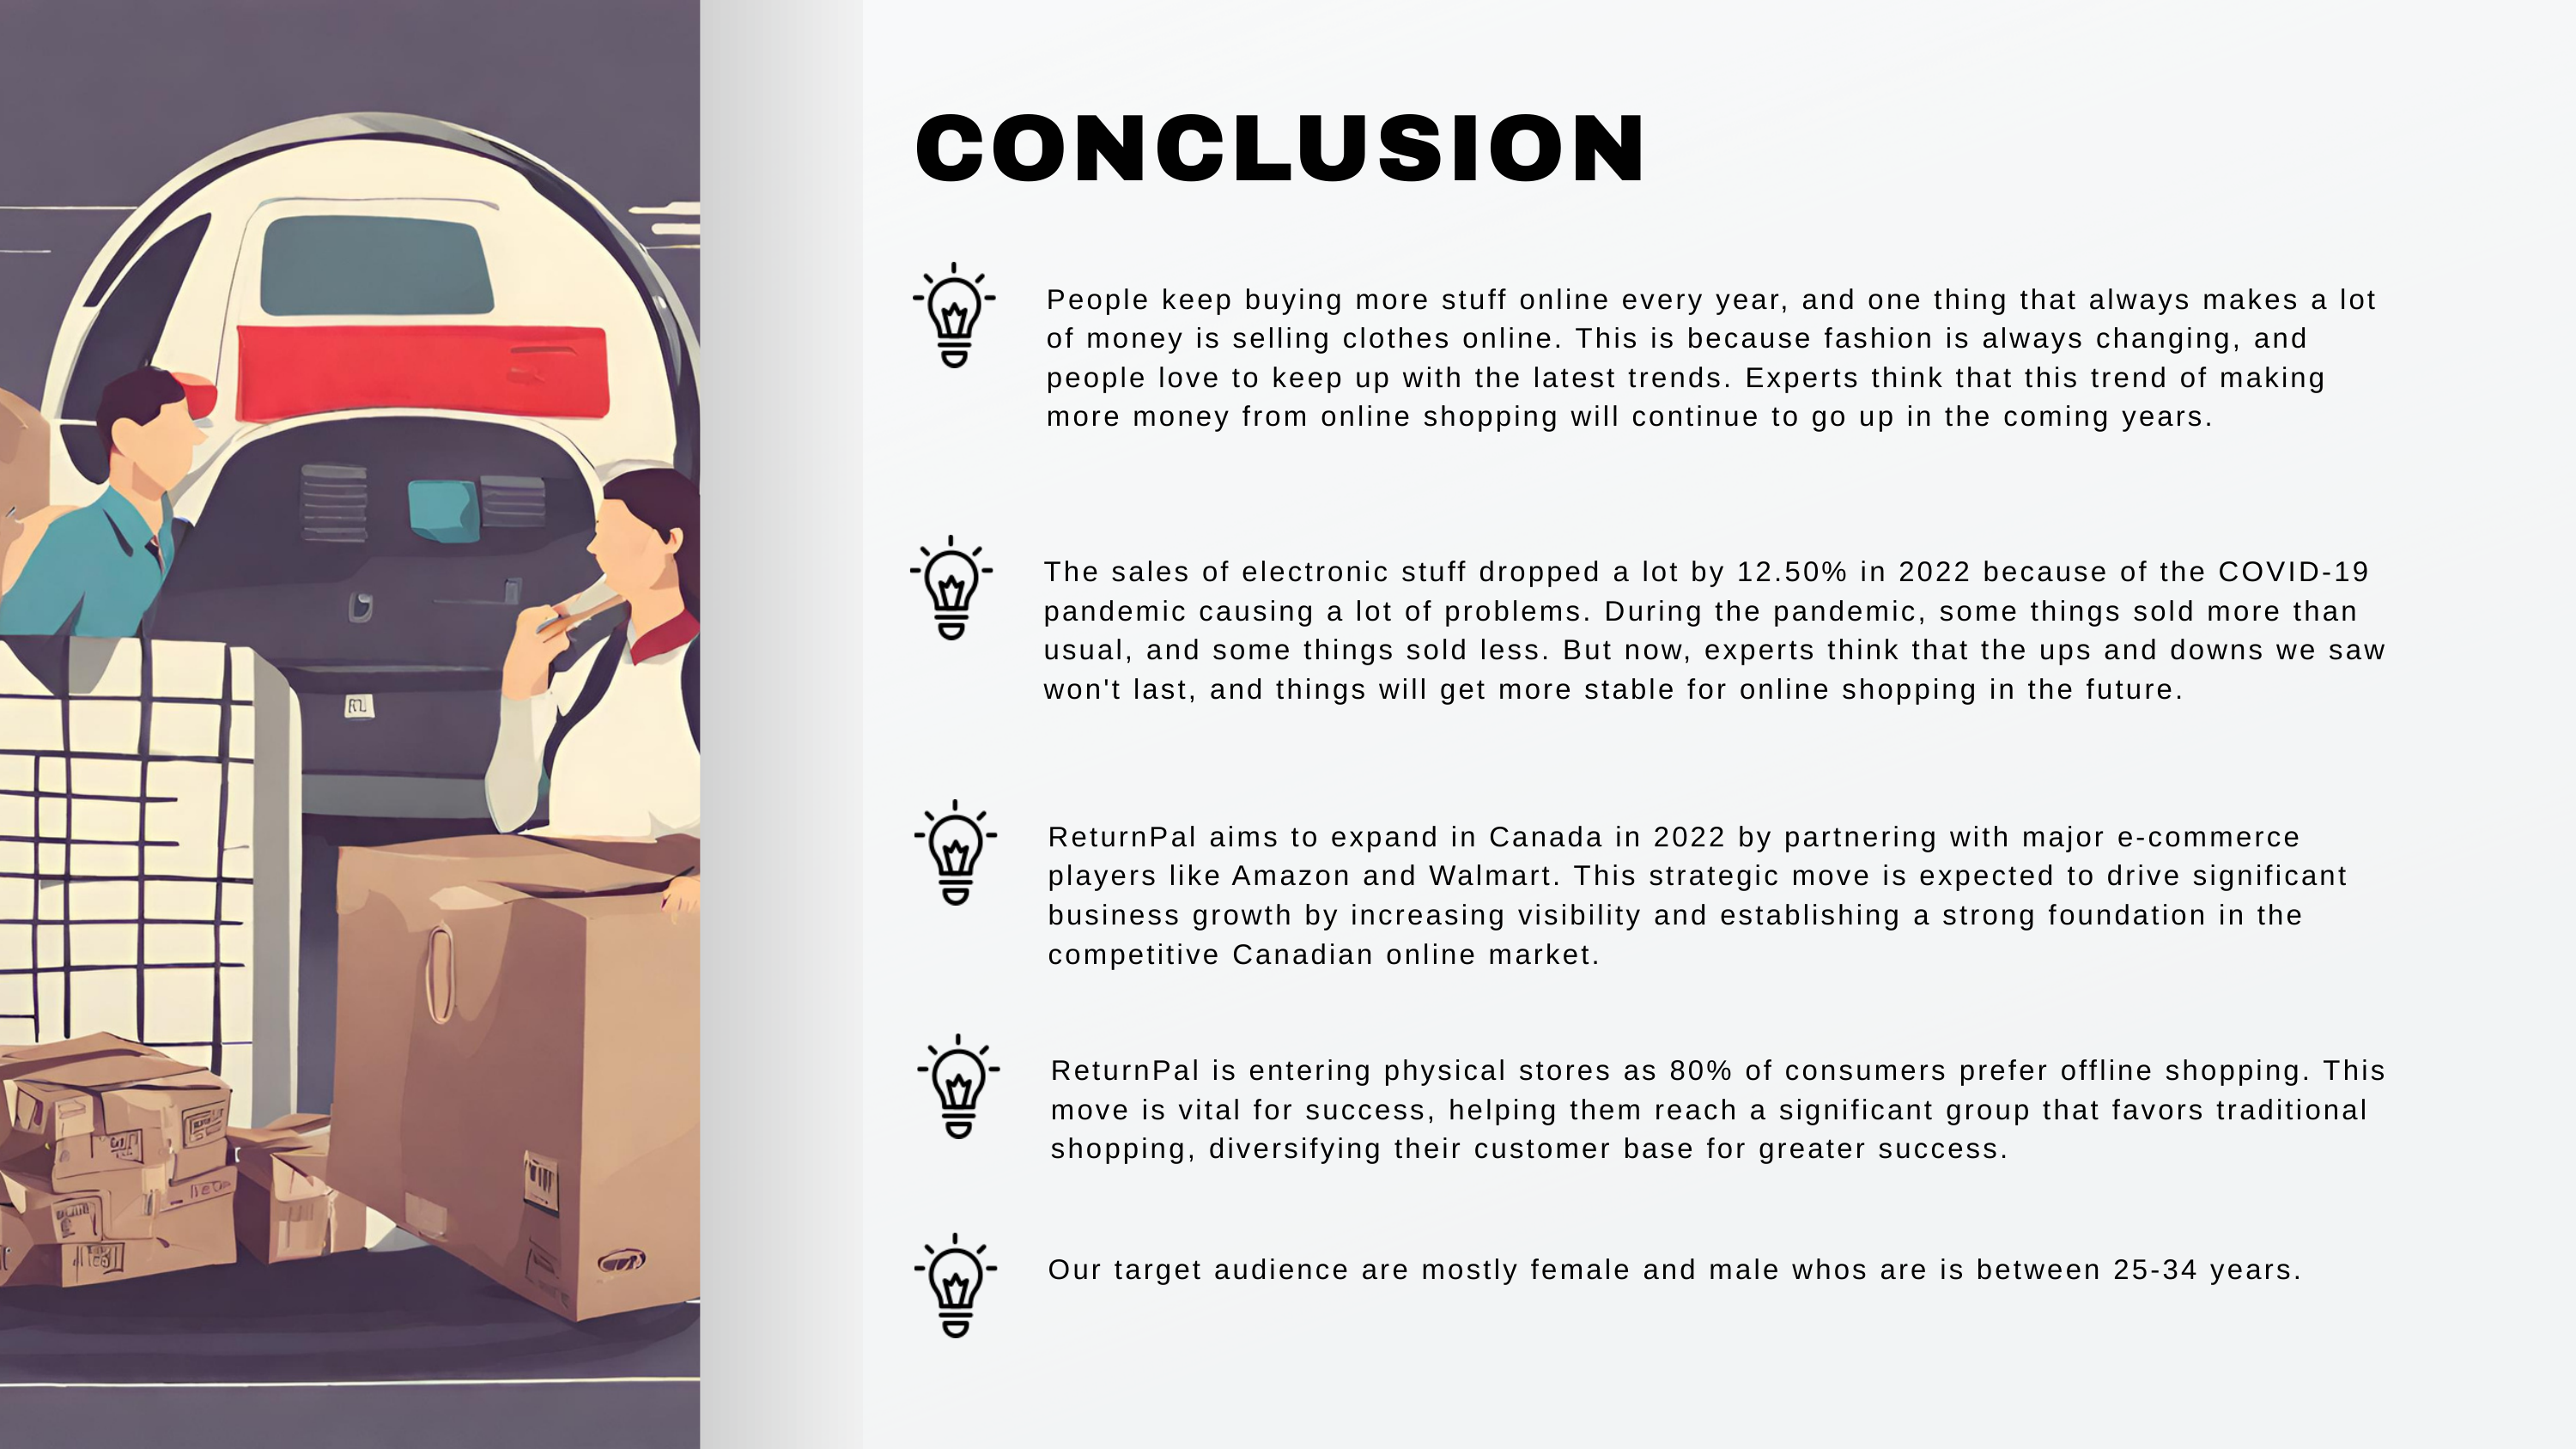

CONCLUSION

People keep buying more stuff online every year, and one thing that always makes a lot of money is selling clothes online. This is because fashion is always changing, and people love to keep up with the latest trends. Experts think that this trend of making more money from online shopping will continue to go up in the coming years.

The sales of electronic stuff dropped a lot by 12.50% in 2022 because of the COVID-19 pandemic causing a lot of problems. During the pandemic, some things sold more than usual, and some things sold less. But now, experts think that the ups and downs we saw won't last, and things will get more stable for online shopping in the future.

ReturnPal aims to expand in Canada in 2022 by partnering with major e-commerce players like Amazon and Walmart. This strategic move is expected to drive significant business growth by increasing visibility and establishing a strong foundation in the competitive Canadian online market.

ReturnPal is entering physical stores as 80% of consumers prefer offline shopping. This move is vital for success, helping them reach a significant group that favors traditional shopping, diversifying their customer base for greater success.

Our target audience are mostly female and male whos are is between 25-34 years.